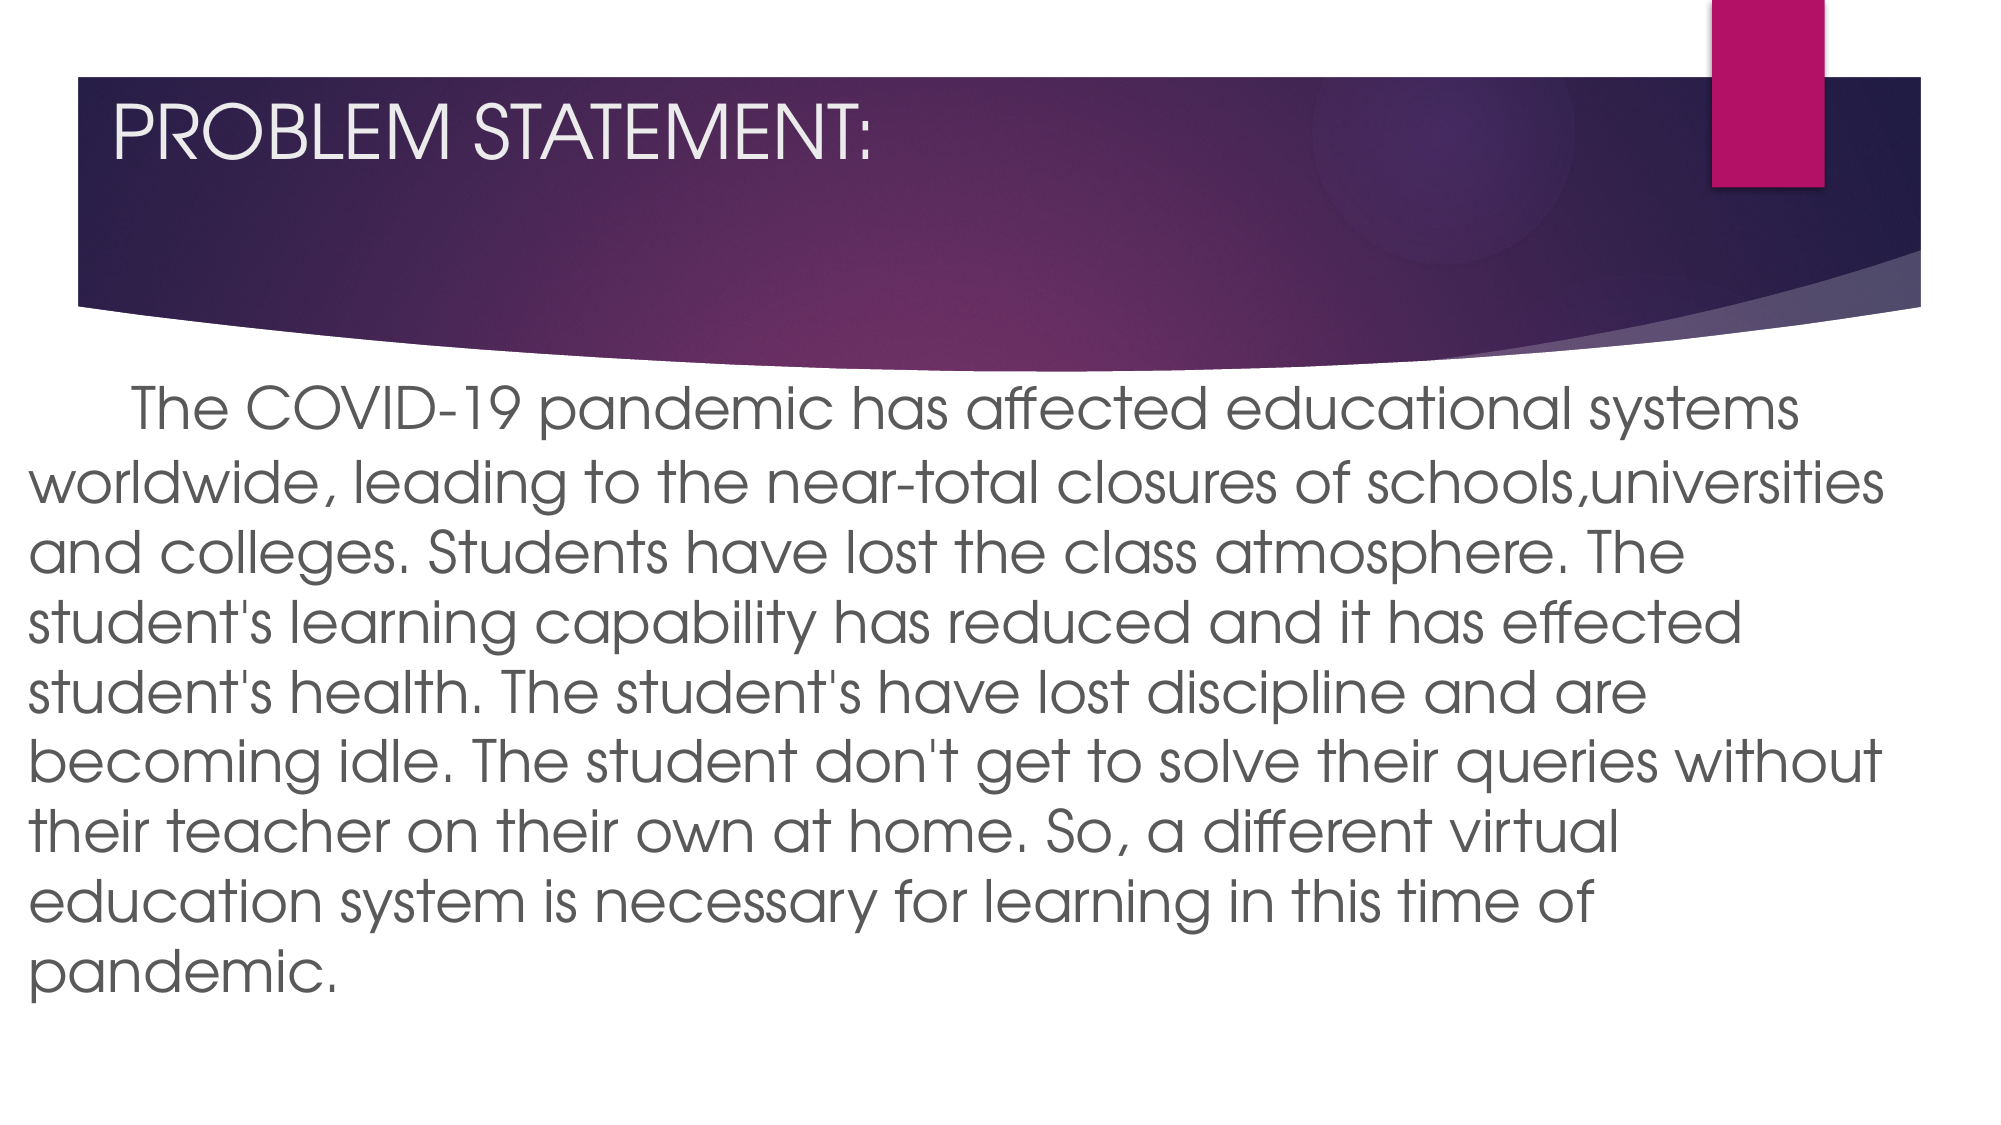

# PROBLEM STATEMENT: The COVID-19 pandemic has affected educational systems worldwide, leading to the near-total closures of schools,universities and colleges. Students have lost the class atmosphere. The student's learning capability has reduced and it has effected student's health. The student's have lost discipline and are becoming idle. The student don't get to solve their queries without their teacher on their own at home. So, a different virtual education system is necessary for learning in this time of pandemic.